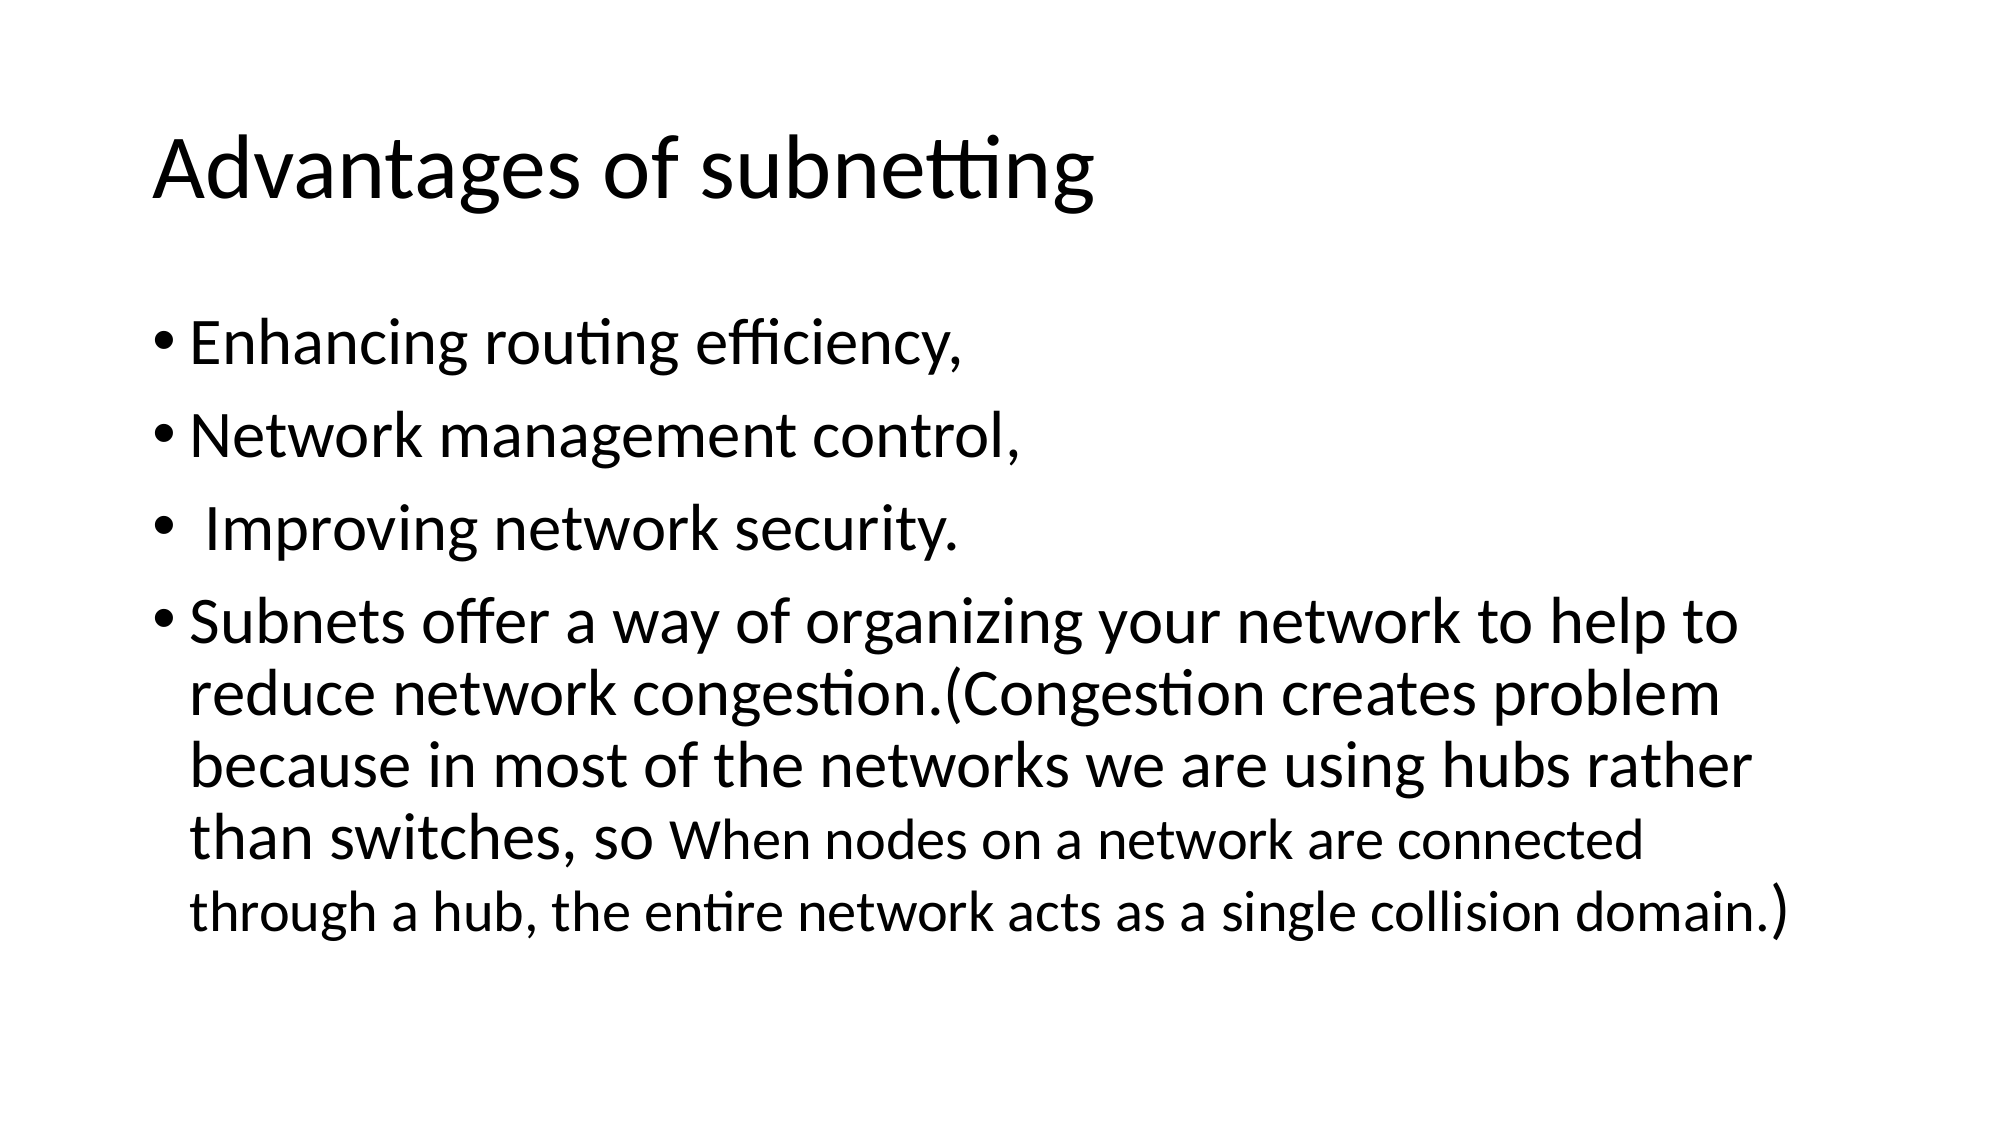

# Advantages of subnetting
Enhancing routing efficiency,
Network management control,
 Improving network security.
Subnets offer a way of organizing your network to help to reduce network congestion.(Congestion creates problem because in most of the networks we are using hubs rather than switches, so When nodes on a network are connected through a hub, the entire network acts as a single collision domain.)